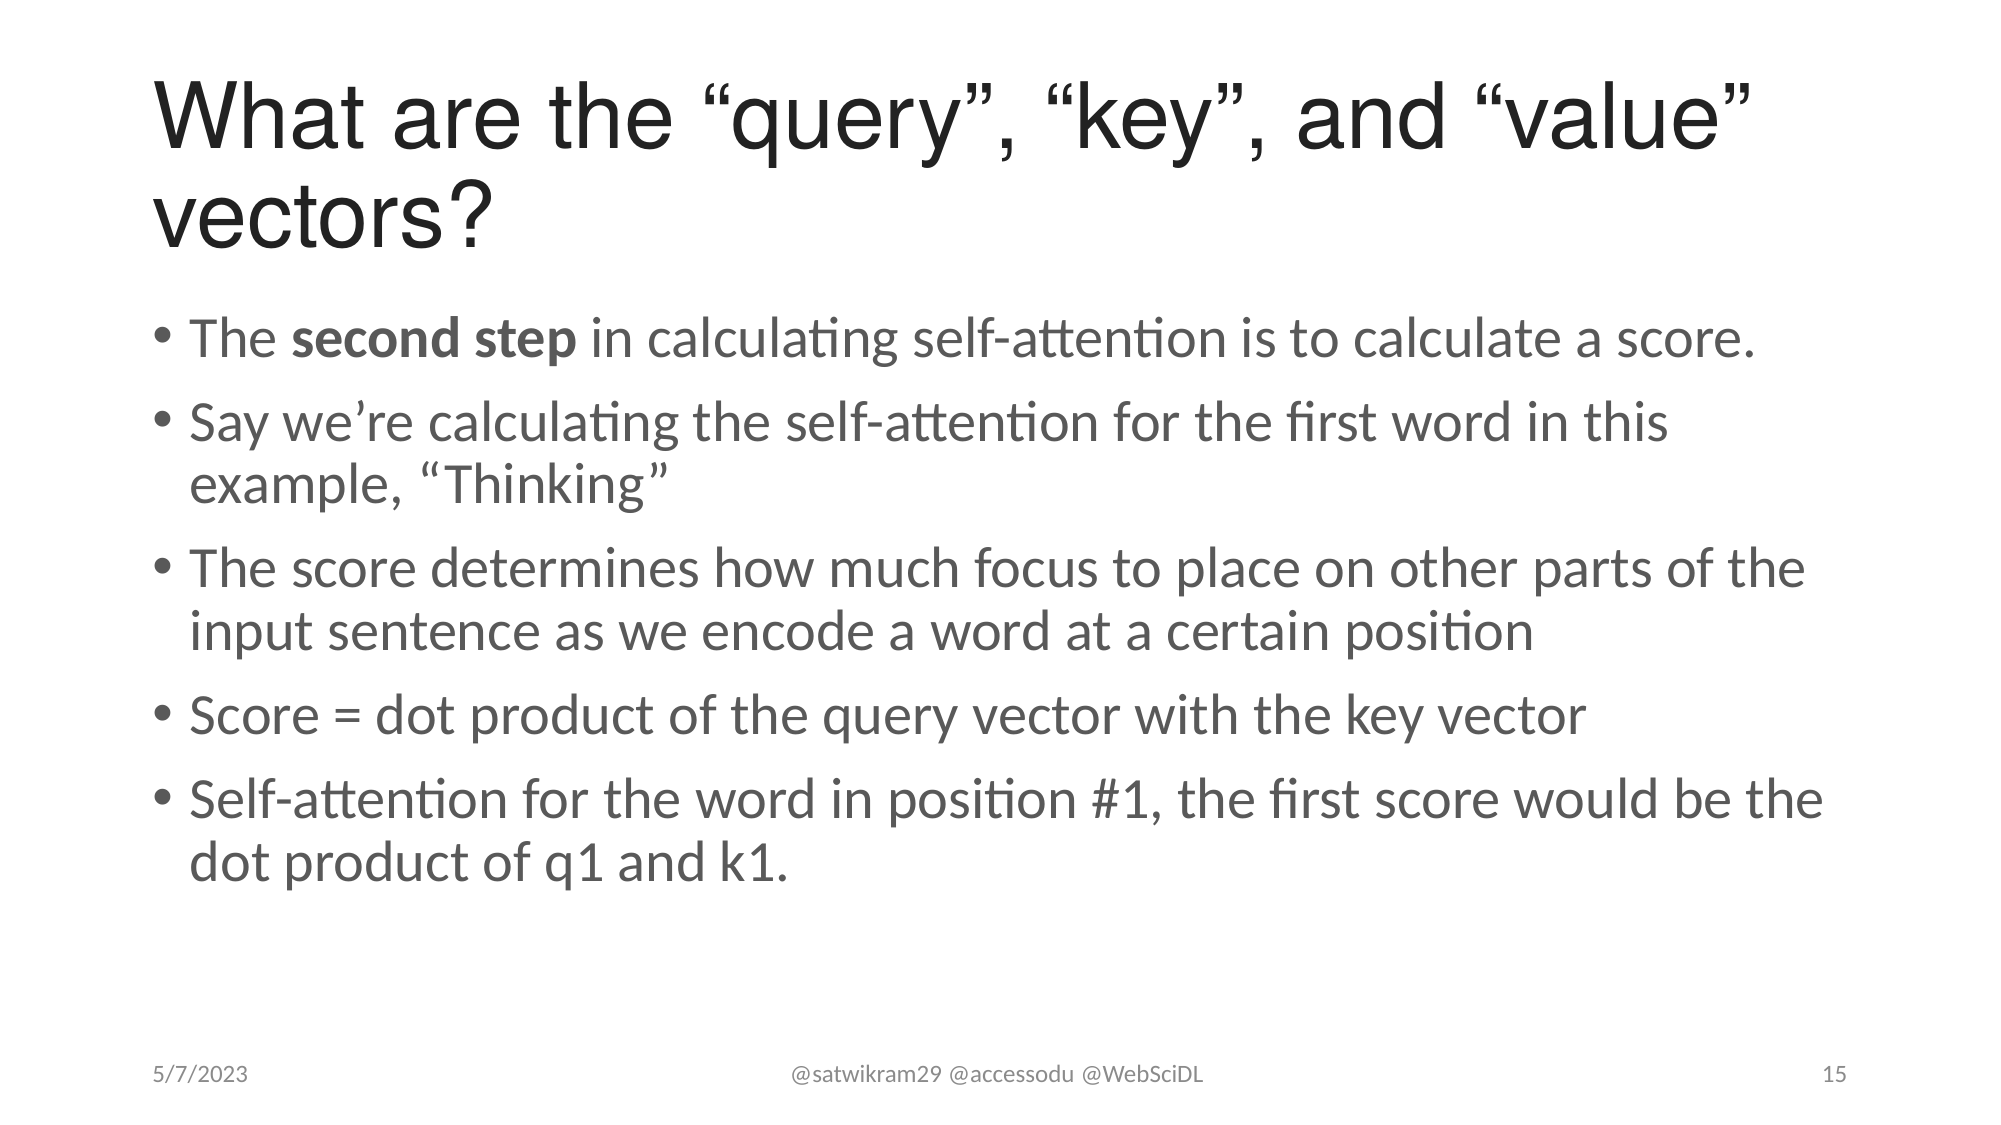

# What are the “query”, “key”, and “value” vectors?
The second step in calculating self-attention is to calculate a score.
Say we’re calculating the self-attention for the first word in this example, “Thinking”
The score determines how much focus to place on other parts of the input sentence as we encode a word at a certain position
Score = dot product of the query vector with the key vector
Self-attention for the word in position #1, the first score would be the dot product of q1 and k1.

5/7/2023
@satwikram29 @accessodu @WebSciDL
15